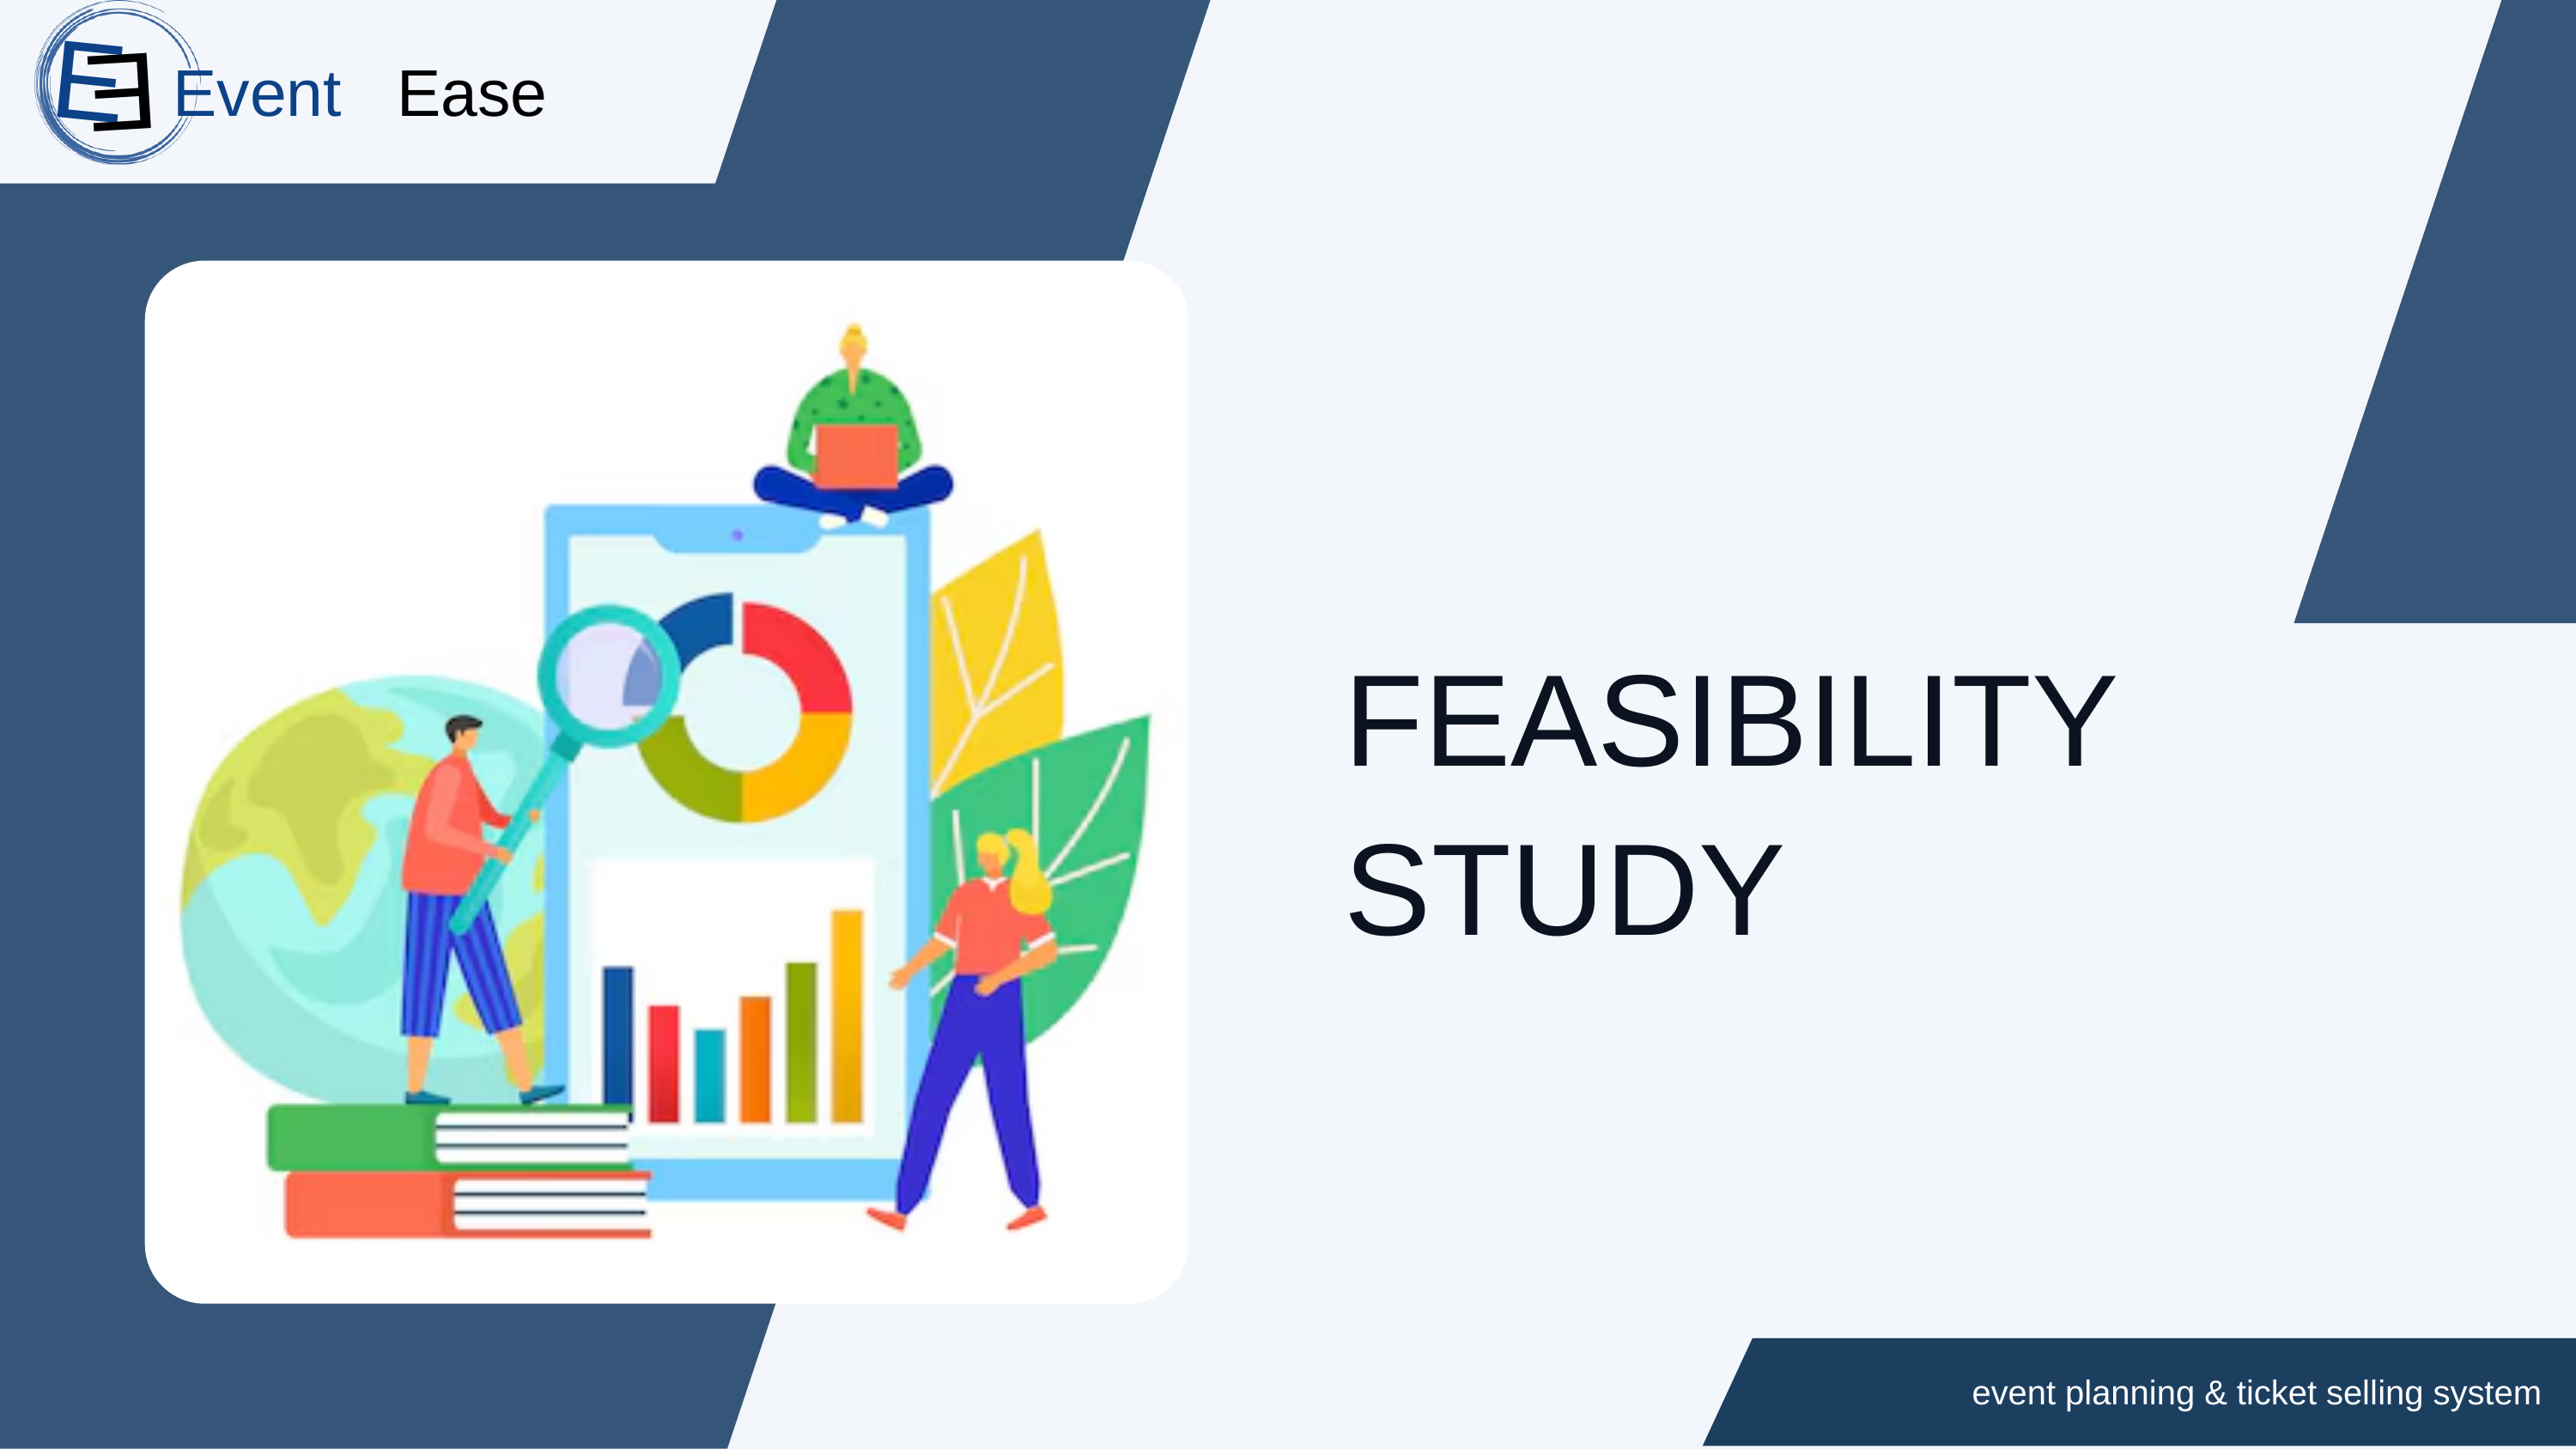

E
Event
Ease
E

FEASIBILITY
STUDY

event planning & ticket selling system